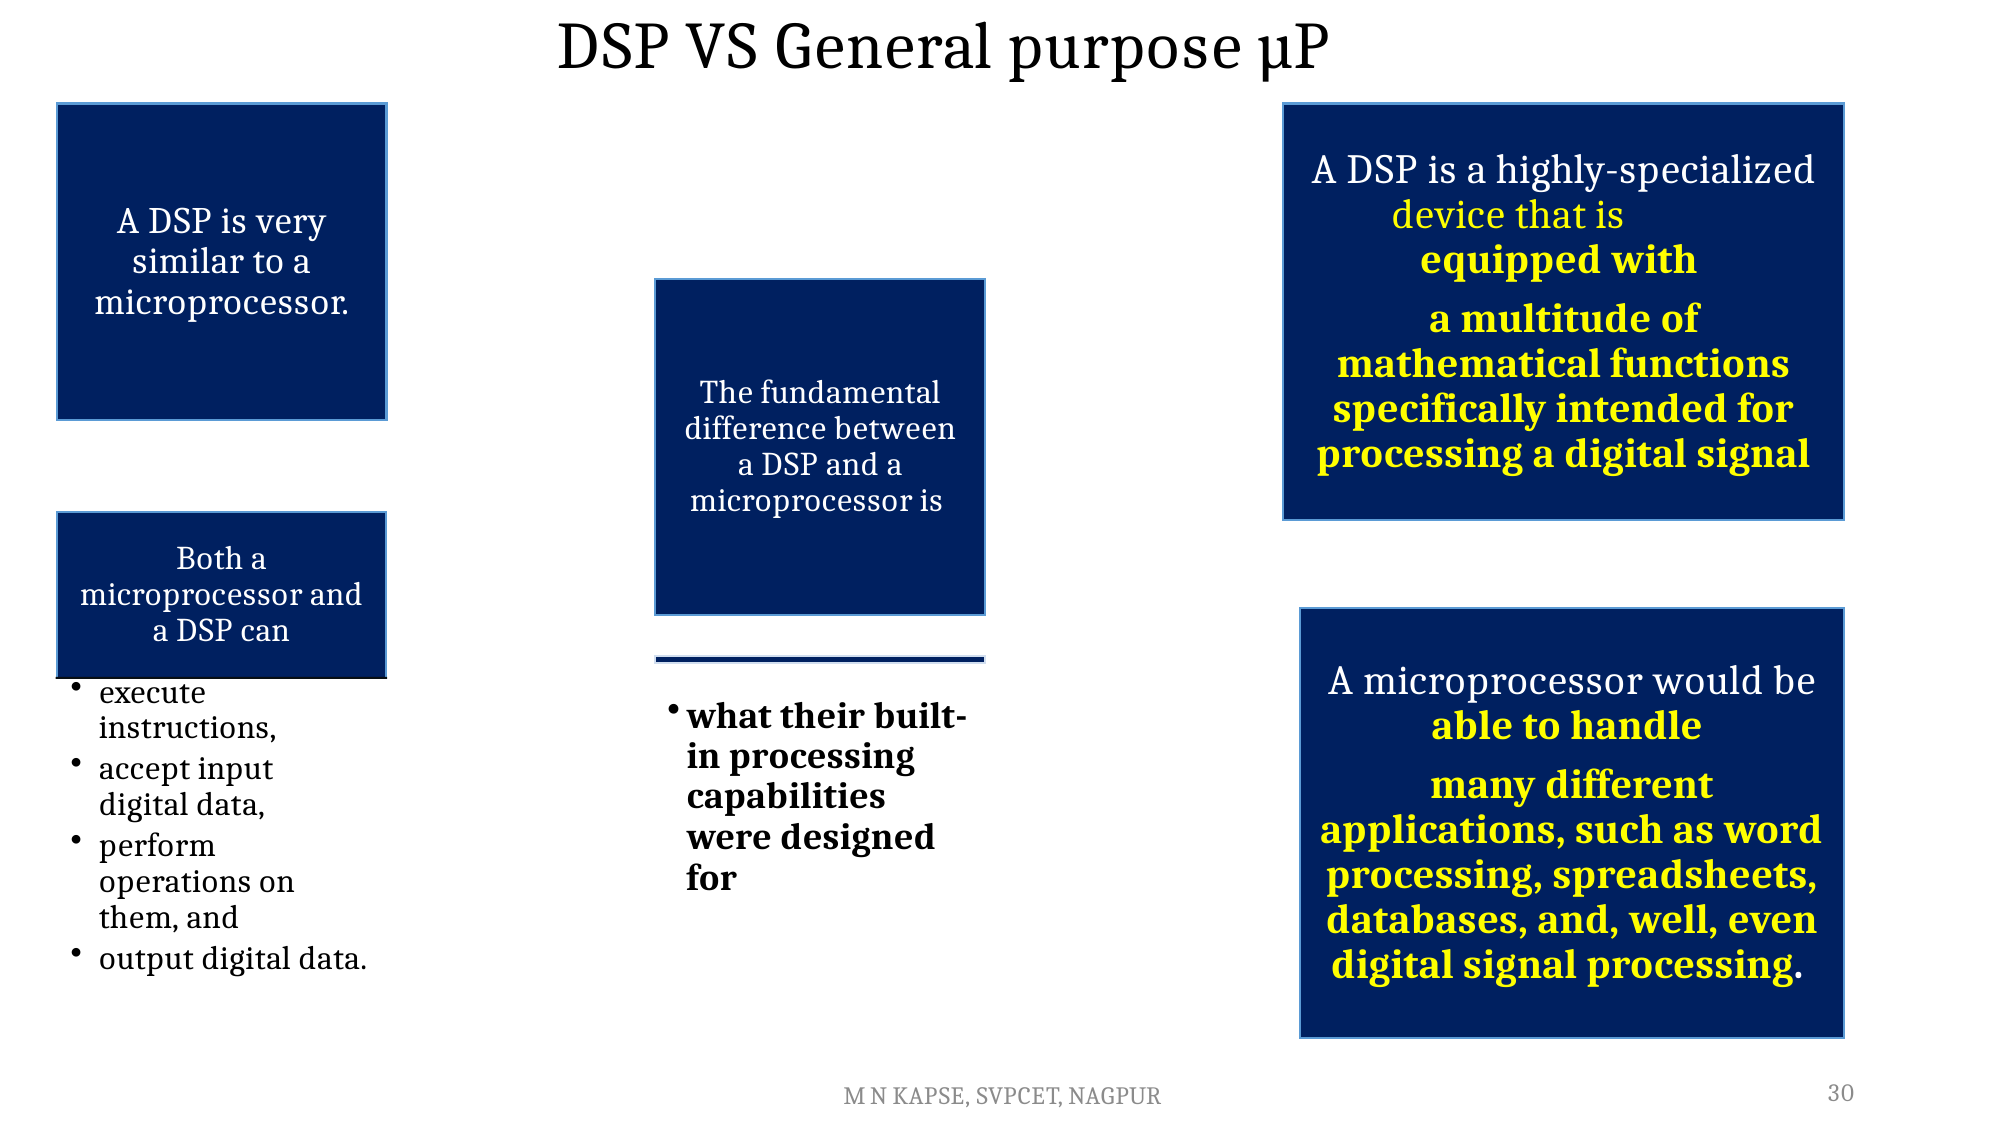

# DSP VS General purpose µP
A DSP is very similar to a microprocessor.
A DSP is a highly-specialized device that is             equipped with
a multitude of mathematical functions specifically intended for processing a digital signal
The fundamental difference between a DSP and a microprocessor is
Both a microprocessor and a DSP can
A microprocessor would be able to handle
many different applications, such as word processing, spreadsheets, databases, and, well, even digital signal processing.

what their built-in processing capabilities were designed for
execute instructions,
accept input digital data,
perform operations on them, and
output digital data.
30
M N KAPSE, SVPCET, NAGPUR